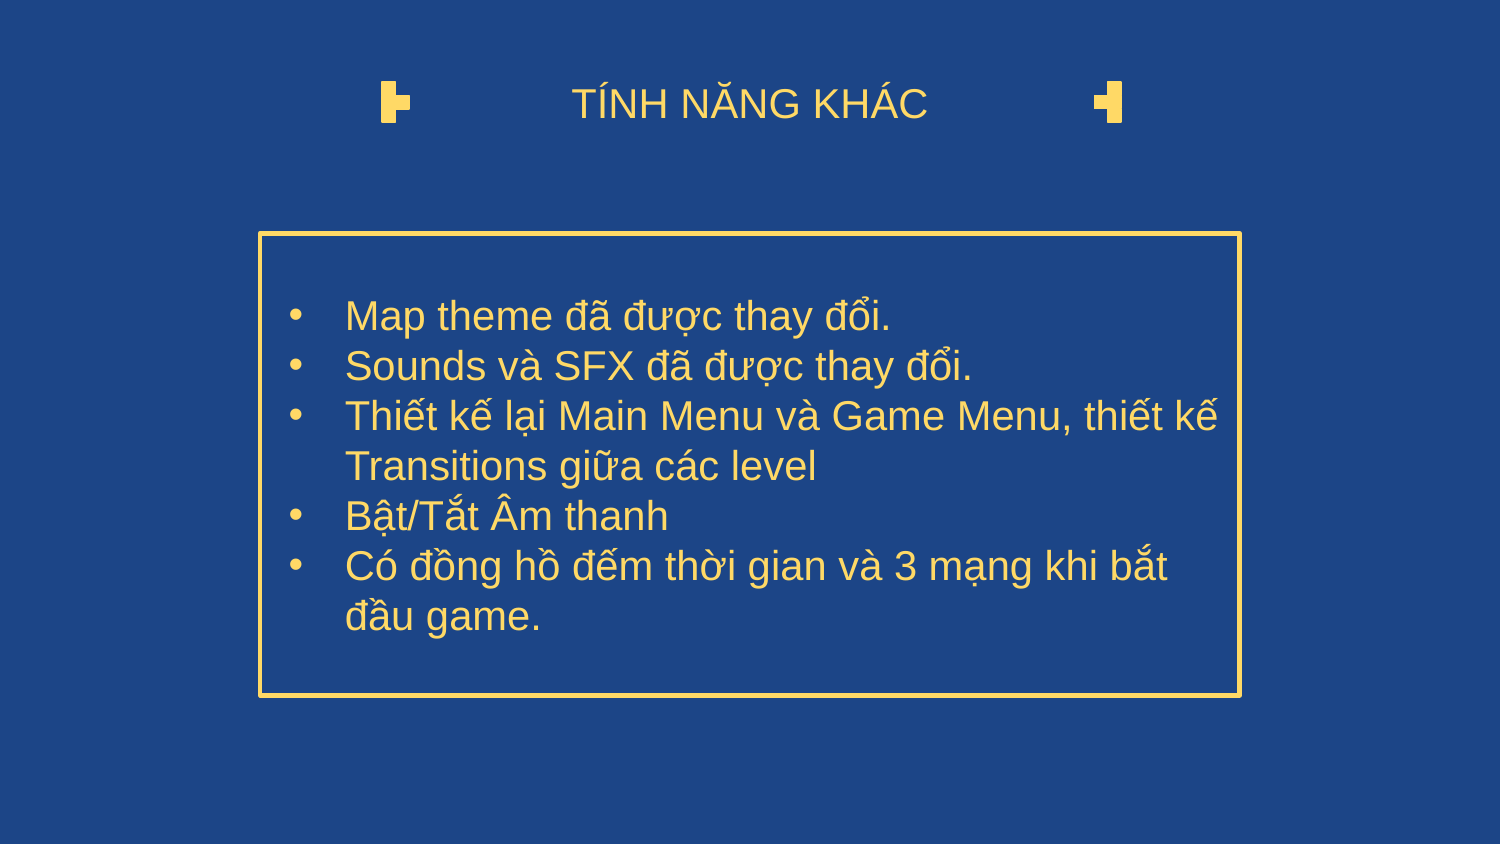

TÍNH NĂNG KHÁC

Map theme đã được thay đổi.
Sounds và SFX đã được thay đổi.
Thiết kế lại Main Menu và Game Menu, thiết kế Transitions giữa các level
Bật/Tắt Âm thanh
Có đồng hồ đếm thời gian và 3 mạng khi bắt đầu game.